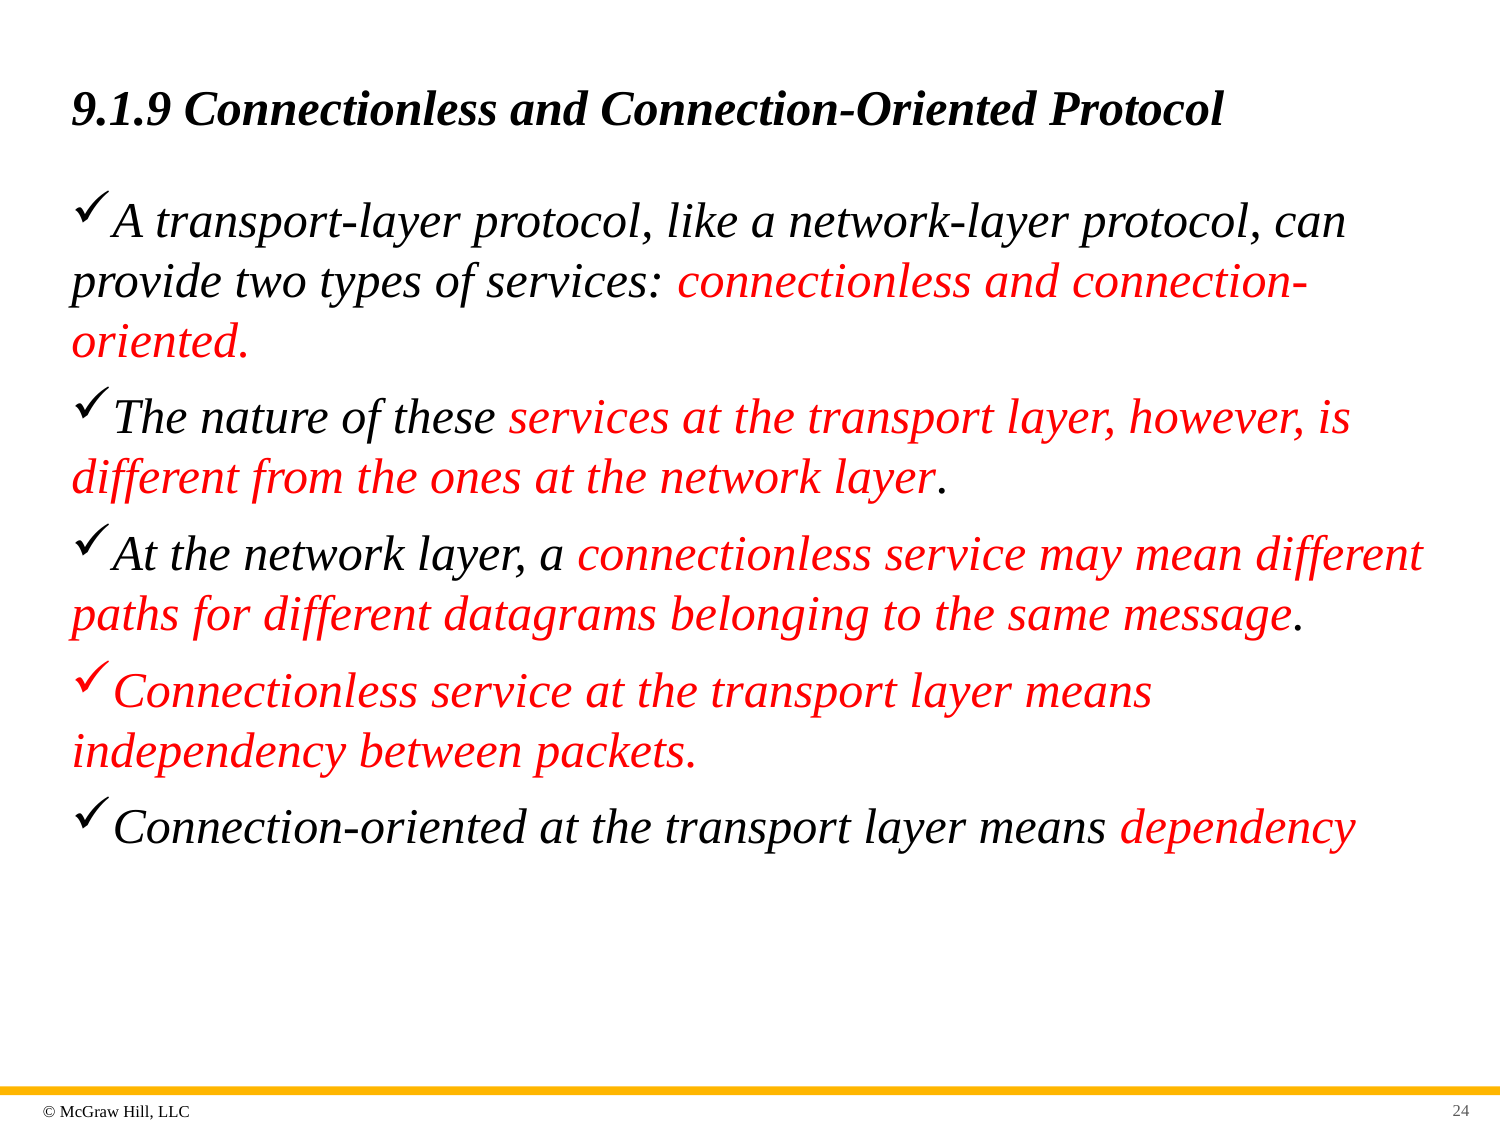

# 9.1.9 Connectionless and Connection-Oriented Protocol
A transport-layer protocol, like a network-layer protocol, can provide two types of services: connectionless and connection-oriented.
The nature of these services at the transport layer, however, is different from the ones at the network layer.
At the network layer, a connectionless service may mean different paths for different datagrams belonging to the same message.
Connectionless service at the transport layer means independency between packets.
Connection-oriented at the transport layer means dependency
24